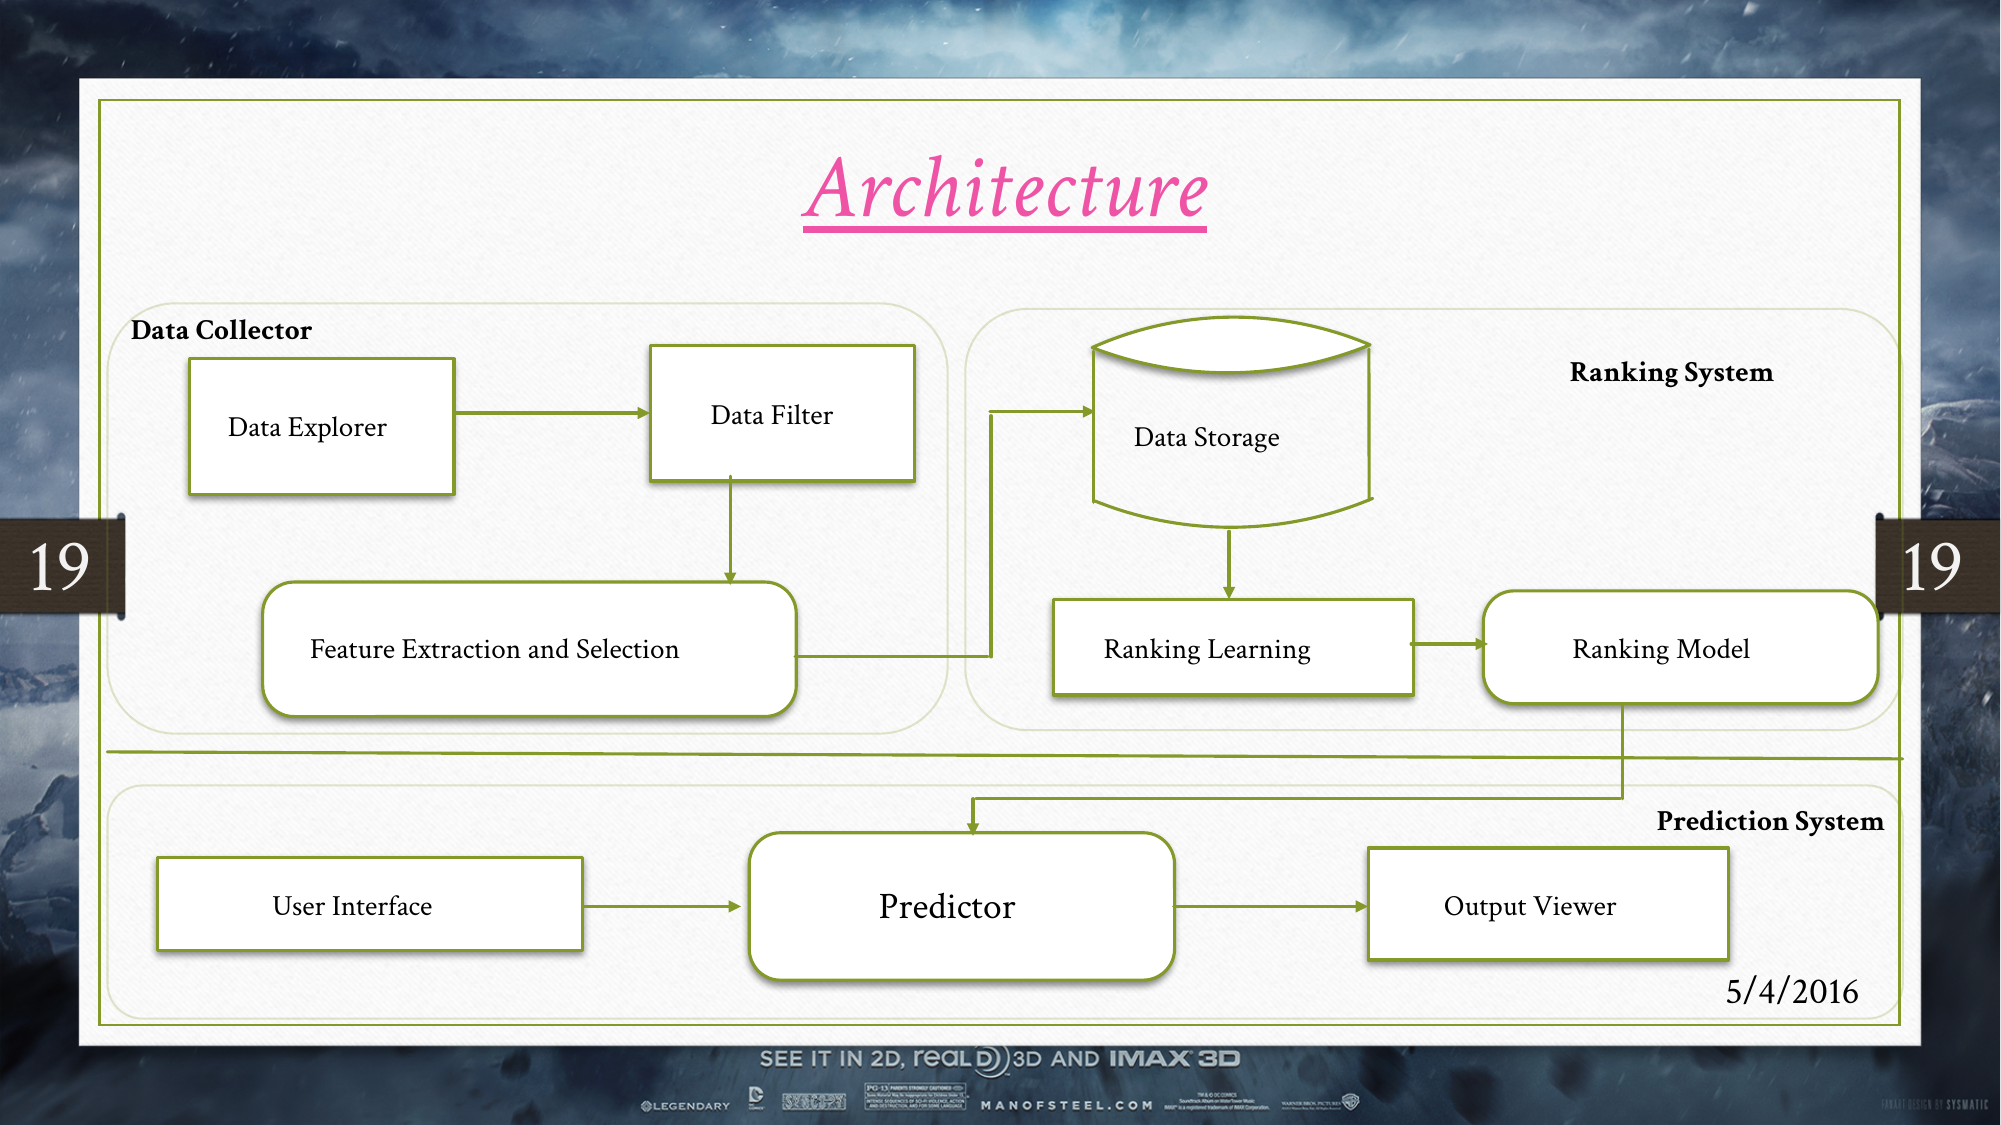

Architecture

Data Collector

Ranking System

Data Filter
Data Explorer
Data Storage

19
19

Feature Extraction and Selection
Ranking Learning
Ranking Model

Prediction System

Predictor
User Interface
Output Viewer

5/4/2016